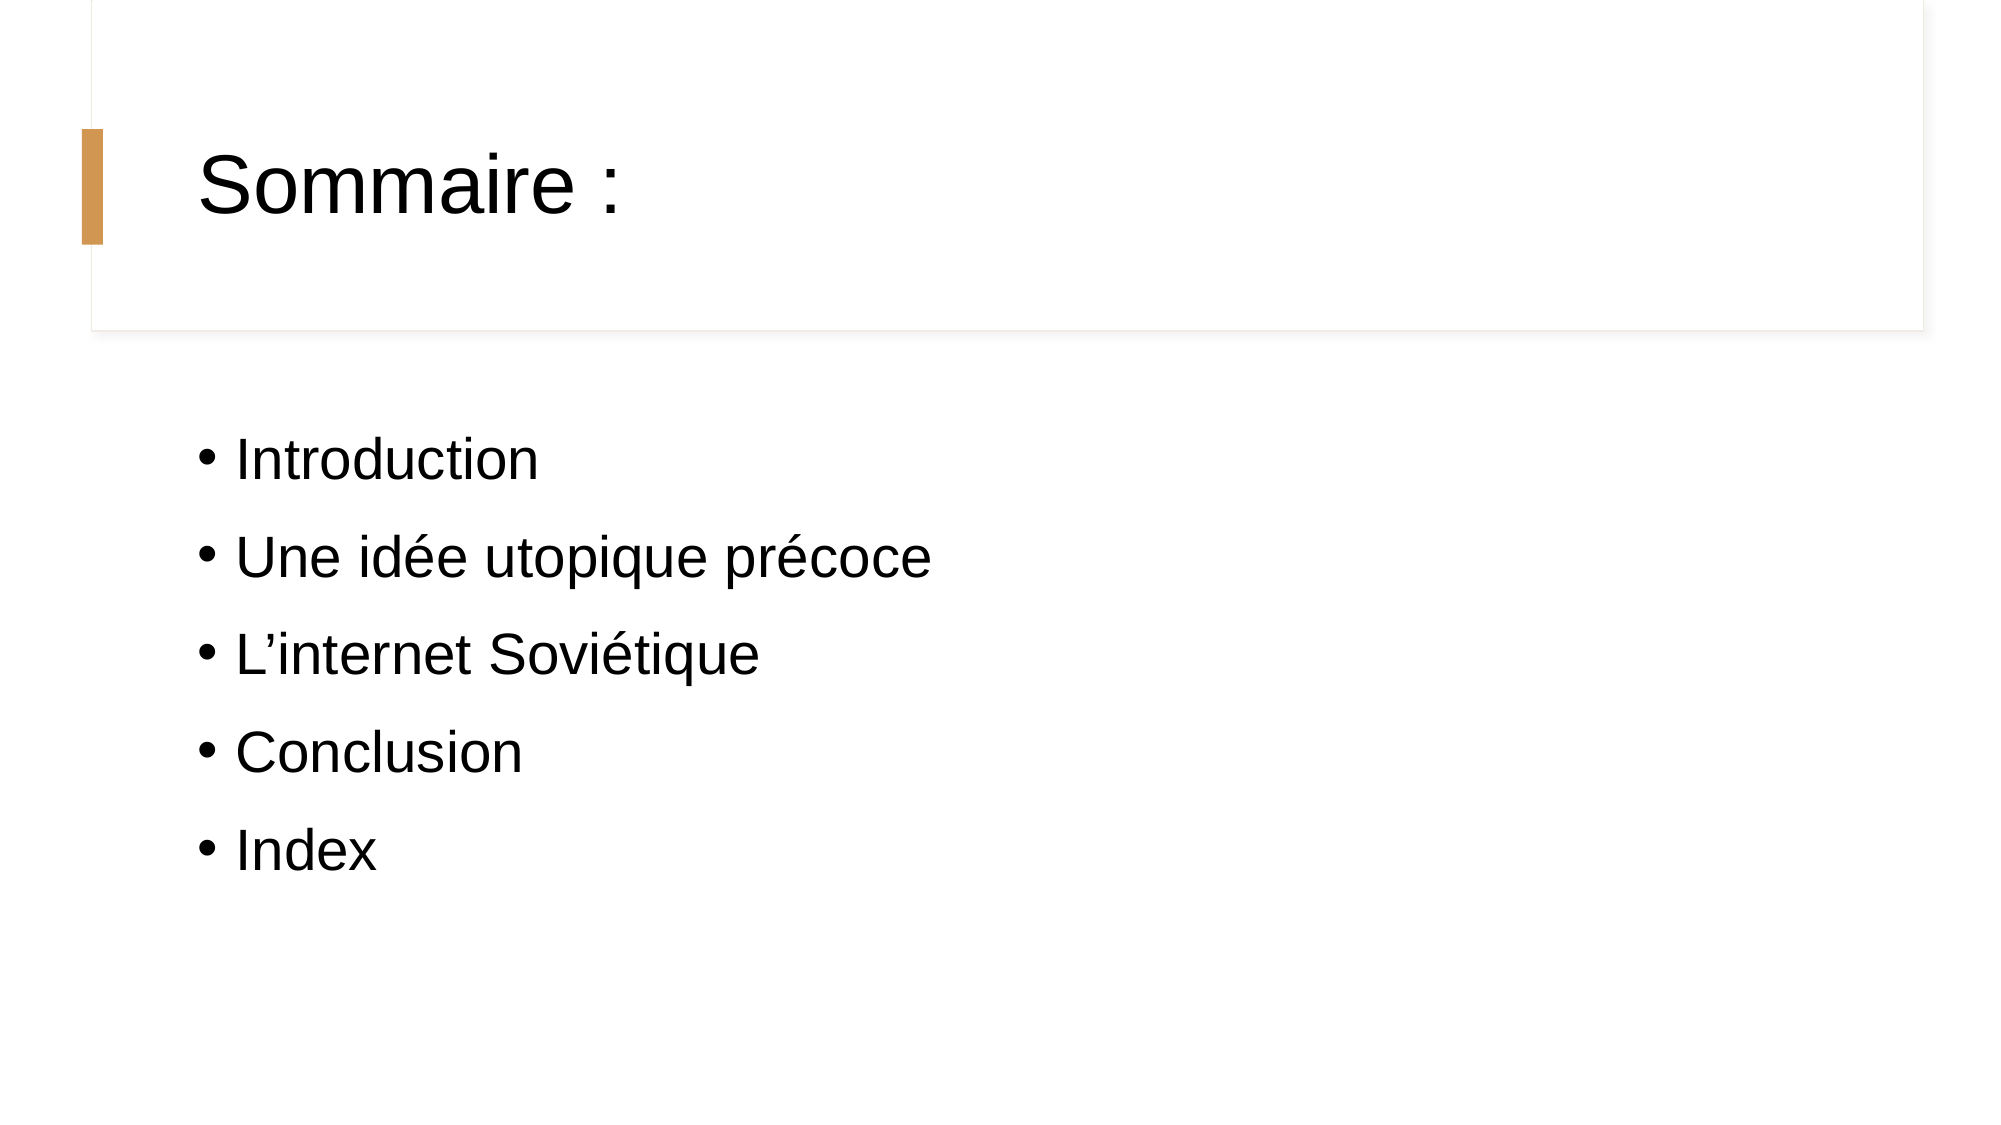

# Sommaire :
Introduction
Une idée utopique précoce
L’internet Soviétique
Conclusion
Index